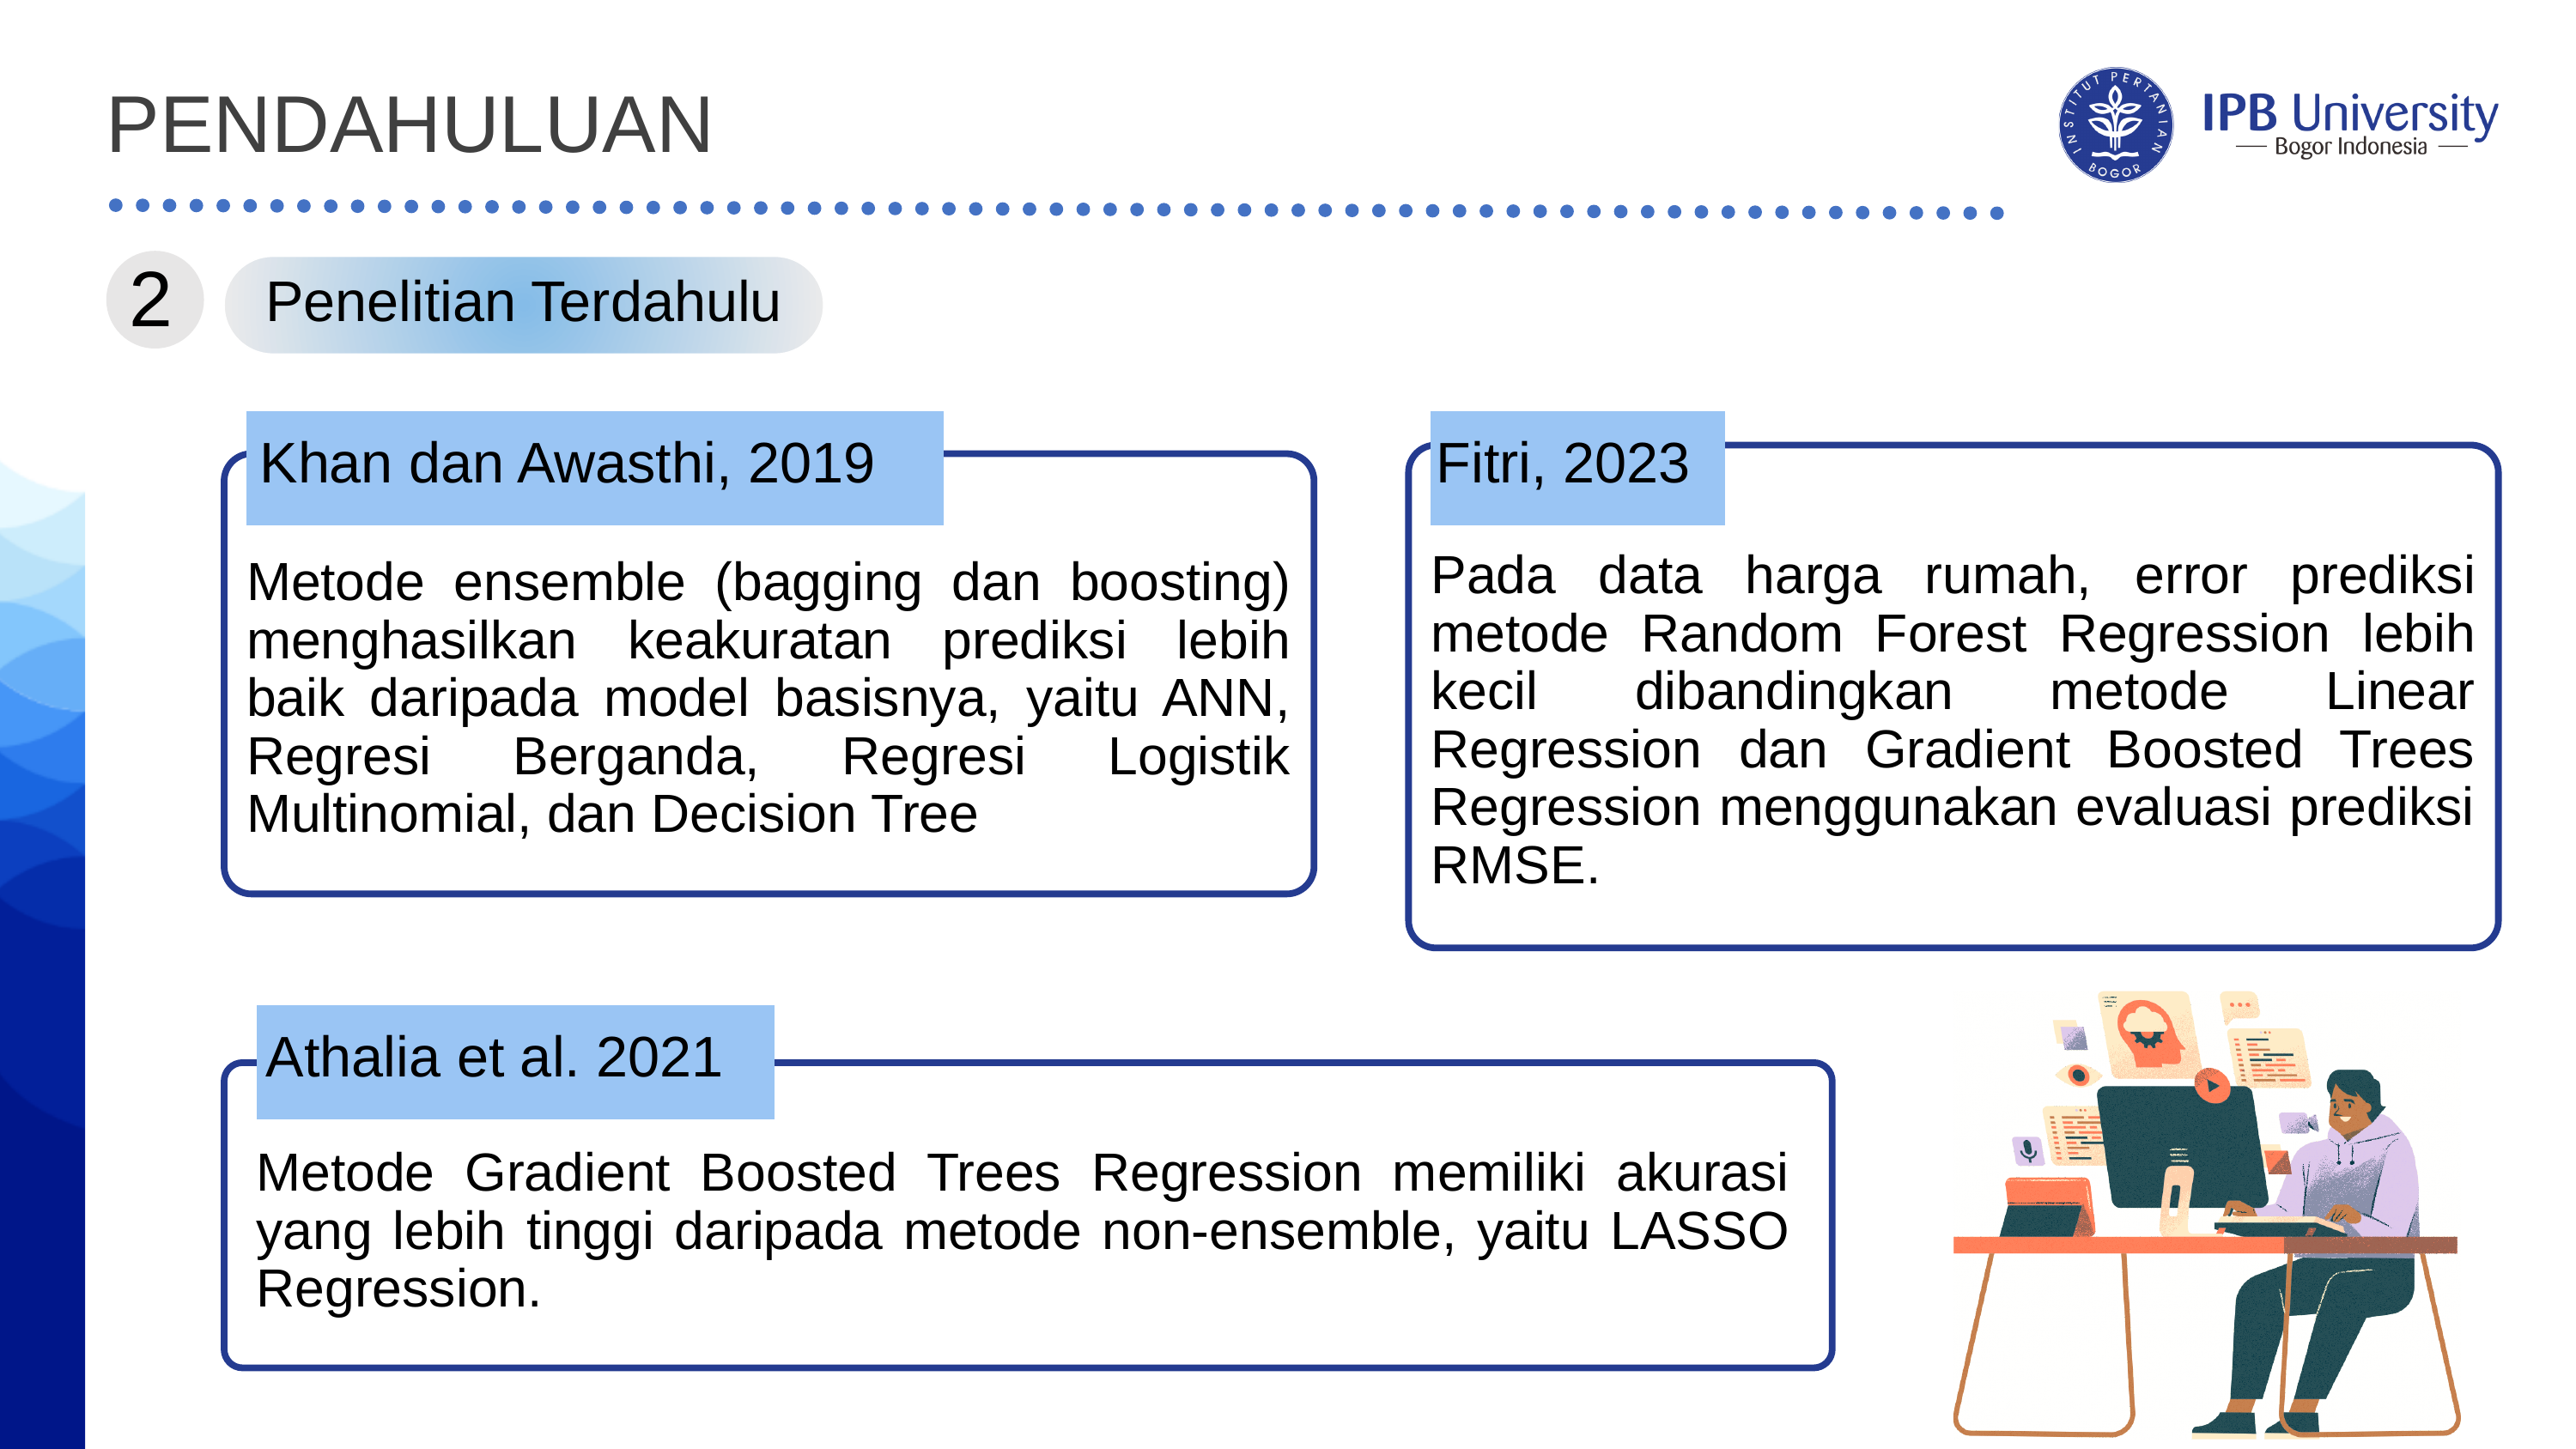

PENDAHULUAN

Penelitian Terdahulu
2

Khan dan Awasthi, 2019

Fitri, 2023

Pada data harga rumah, error prediksi metode Random Forest Regression lebih kecil dibandingkan metode Linear Regression dan Gradient Boosted Trees Regression menggunakan evaluasi prediksi RMSE.
Metode ensemble (bagging dan boosting) menghasilkan keakuratan prediksi lebih baik daripada model basisnya, yaitu ANN, Regresi Berganda, Regresi Logistik Multinomial, dan Decision Tree

Athalia et al. 2021

Metode Gradient Boosted Trees Regression memiliki akurasi yang lebih tinggi daripada metode non-ensemble, yaitu LASSO Regression.